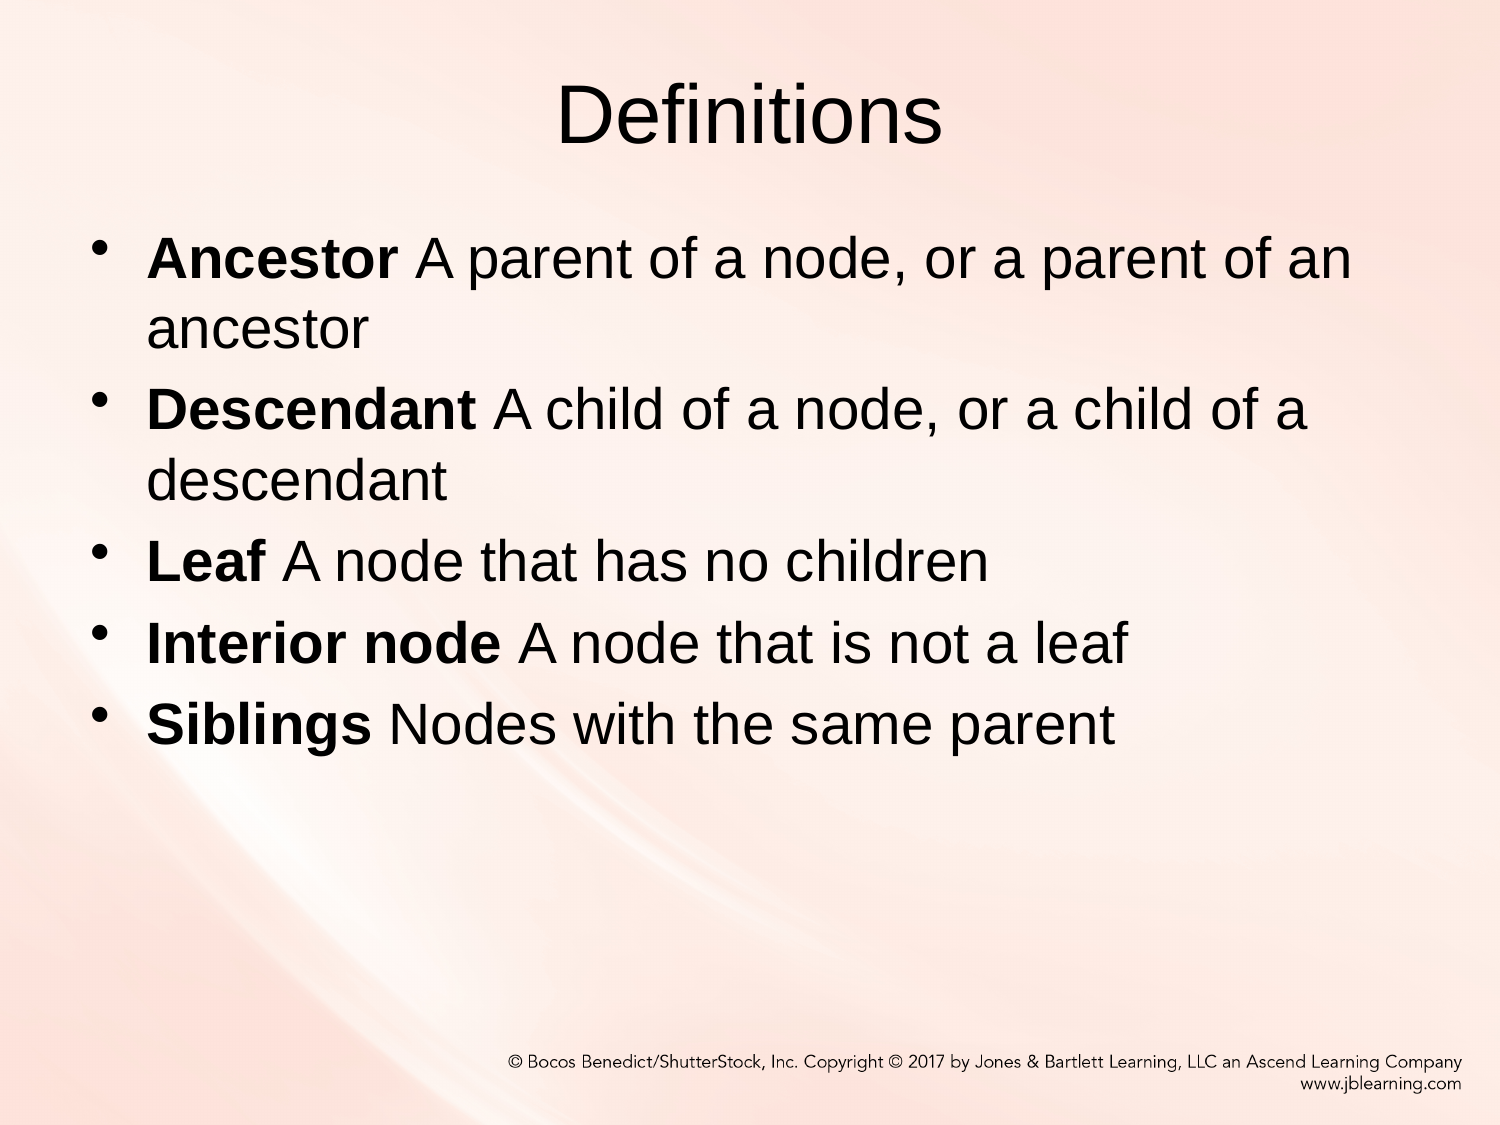

# Definitions
Ancestor A parent of a node, or a parent of an ancestor
Descendant A child of a node, or a child of a descendant
Leaf A node that has no children
Interior node A node that is not a leaf
Siblings Nodes with the same parent